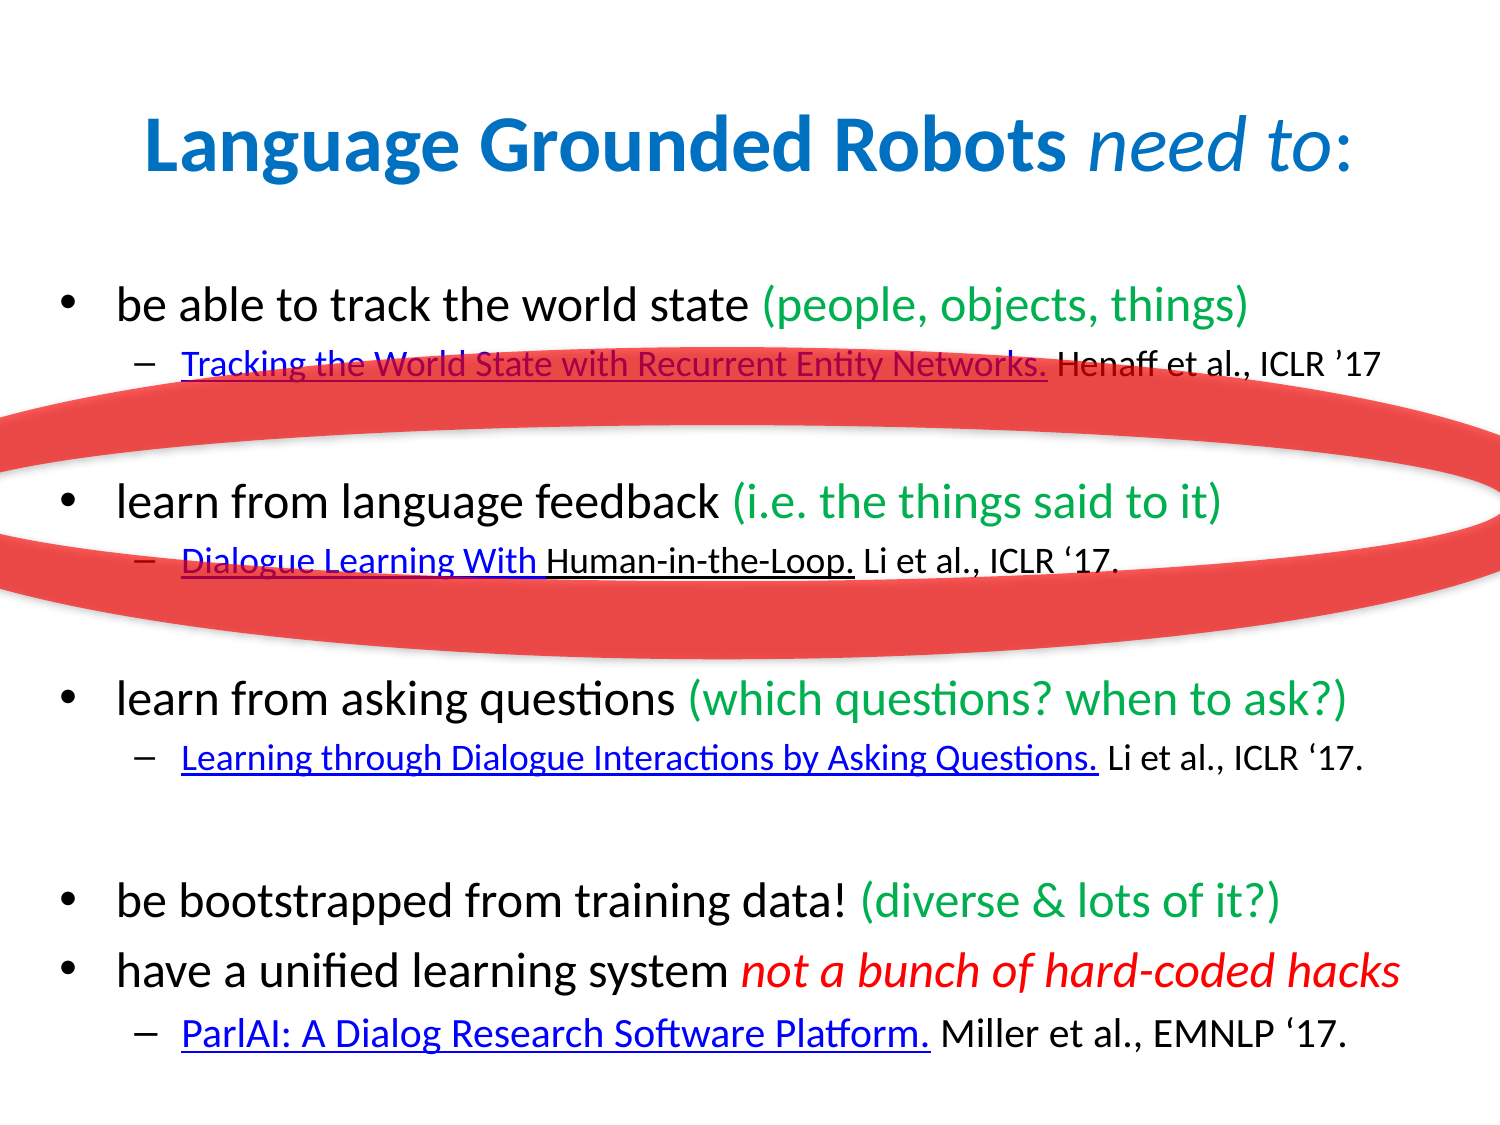

# Language Grounded Robots need to:
be able to track the world state (people, objects, things)
Tracking the World State with Recurrent Entity Networks. Henaff et al., ICLR ’17

learn from language feedback (i.e. the things said to it)
Dialogue Learning With Human-in-the-Loop. Li et al., ICLR ‘17.

learn from asking questions (which questions? when to ask?)
Learning through Dialogue Interactions by Asking Questions. Li et al., ICLR ‘17.

be bootstrapped from training data! (diverse & lots of it?)
have a unified learning system not a bunch of hard-coded hacks
ParlAI: A Dialog Research Software Platform. Miller et al., EMNLP ‘17.